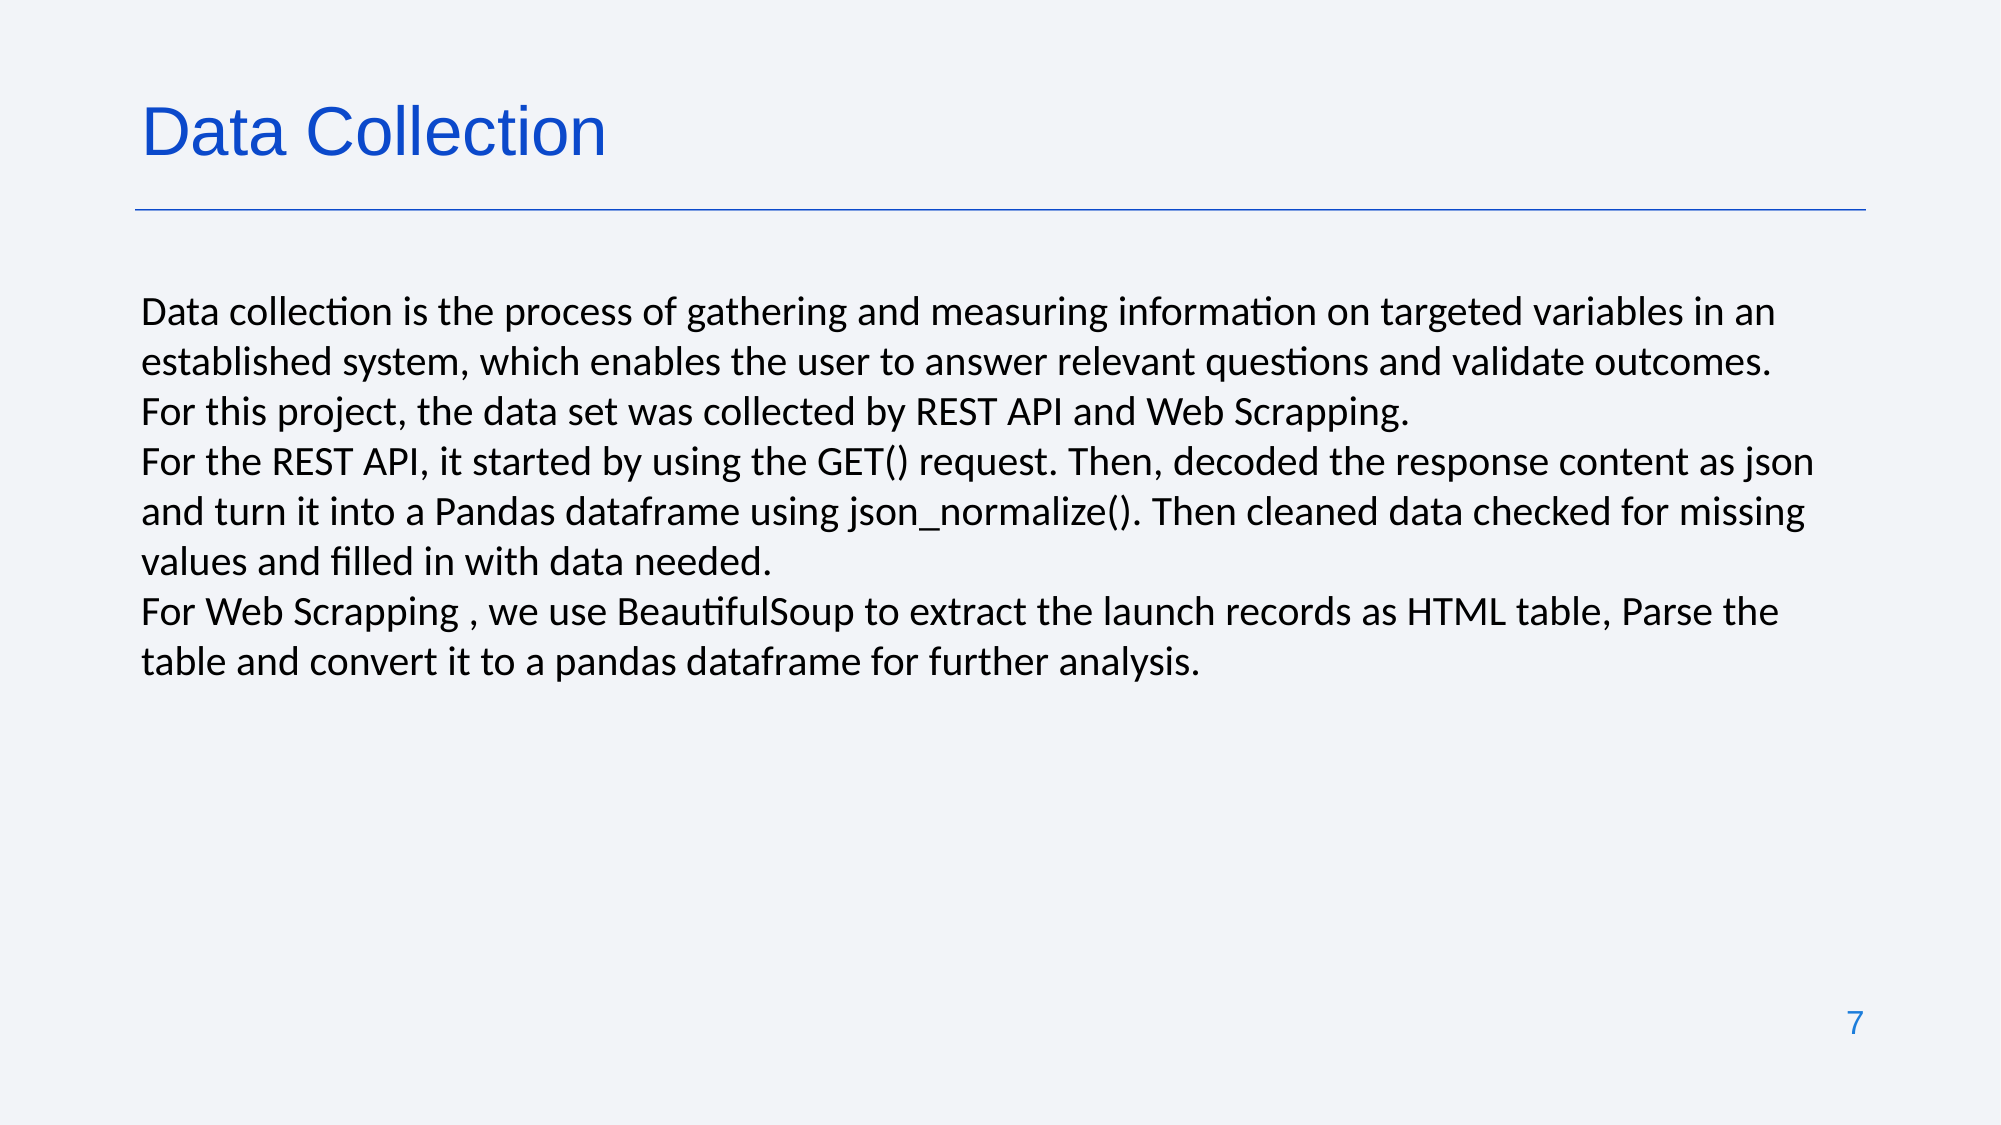

Data Collection
Data collection is the process of gathering and measuring information on targeted variables in an established system, which enables the user to answer relevant questions and validate outcomes. For this project, the data set was collected by REST API and Web Scrapping.
For the REST API, it started by using the GET() request. Then, decoded the response content as json and turn it into a Pandas dataframe using json_normalize(). Then cleaned data checked for missing values and filled in with data needed.
For Web Scrapping , we use BeautifulSoup to extract the launch records as HTML table, Parse the table and convert it to a pandas dataframe for further analysis.
7